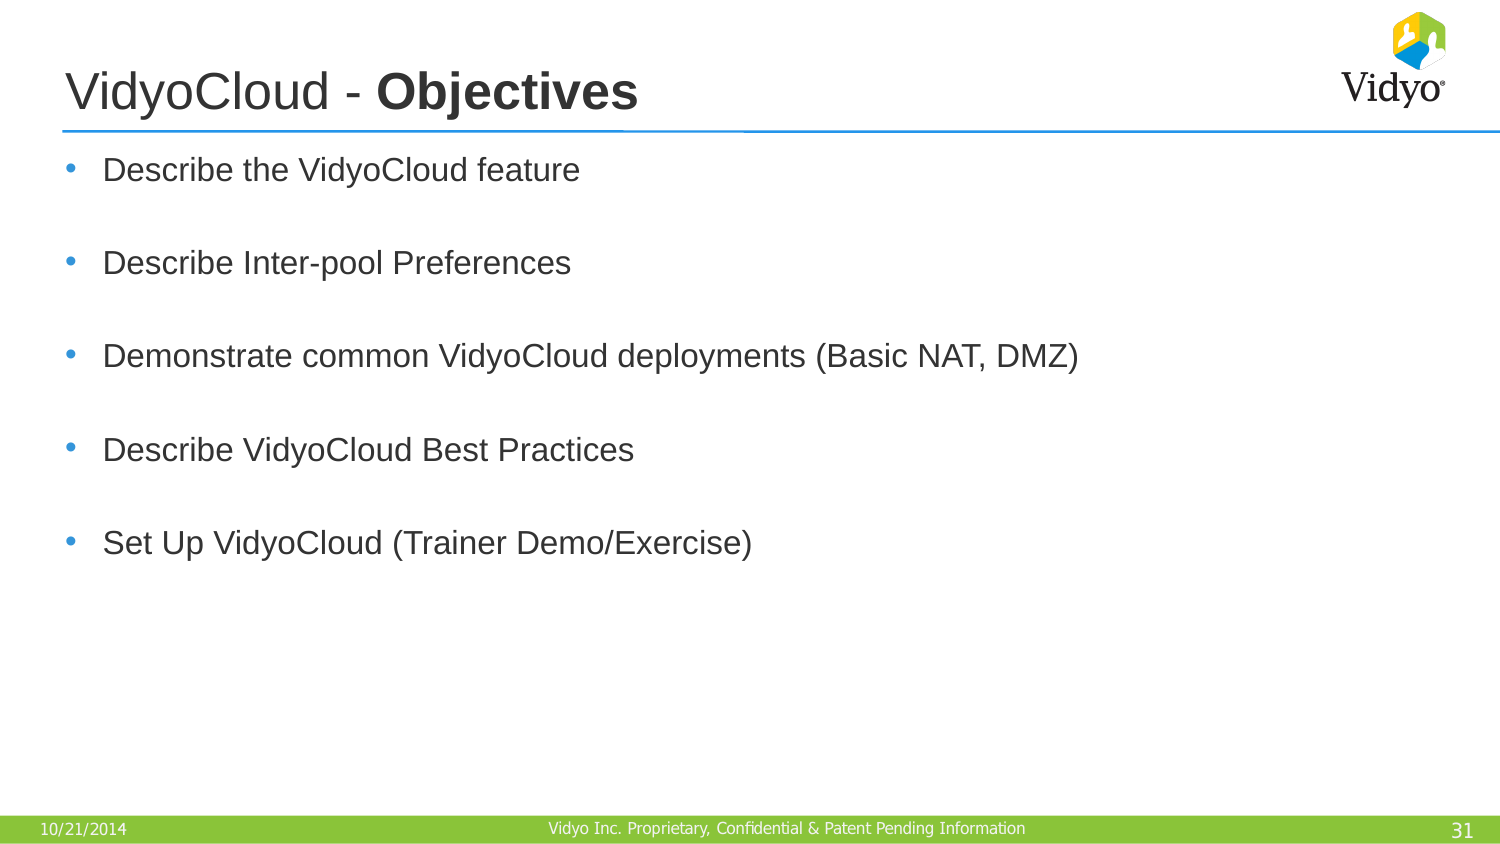

# VidyoCloud - Objectives
Describe the VidyoCloud feature

Describe Inter-pool Preferences

Demonstrate common VidyoCloud deployments (Basic NAT, DMZ)

Describe VidyoCloud Best Practices

Set Up VidyoCloud (Trainer Demo/Exercise)